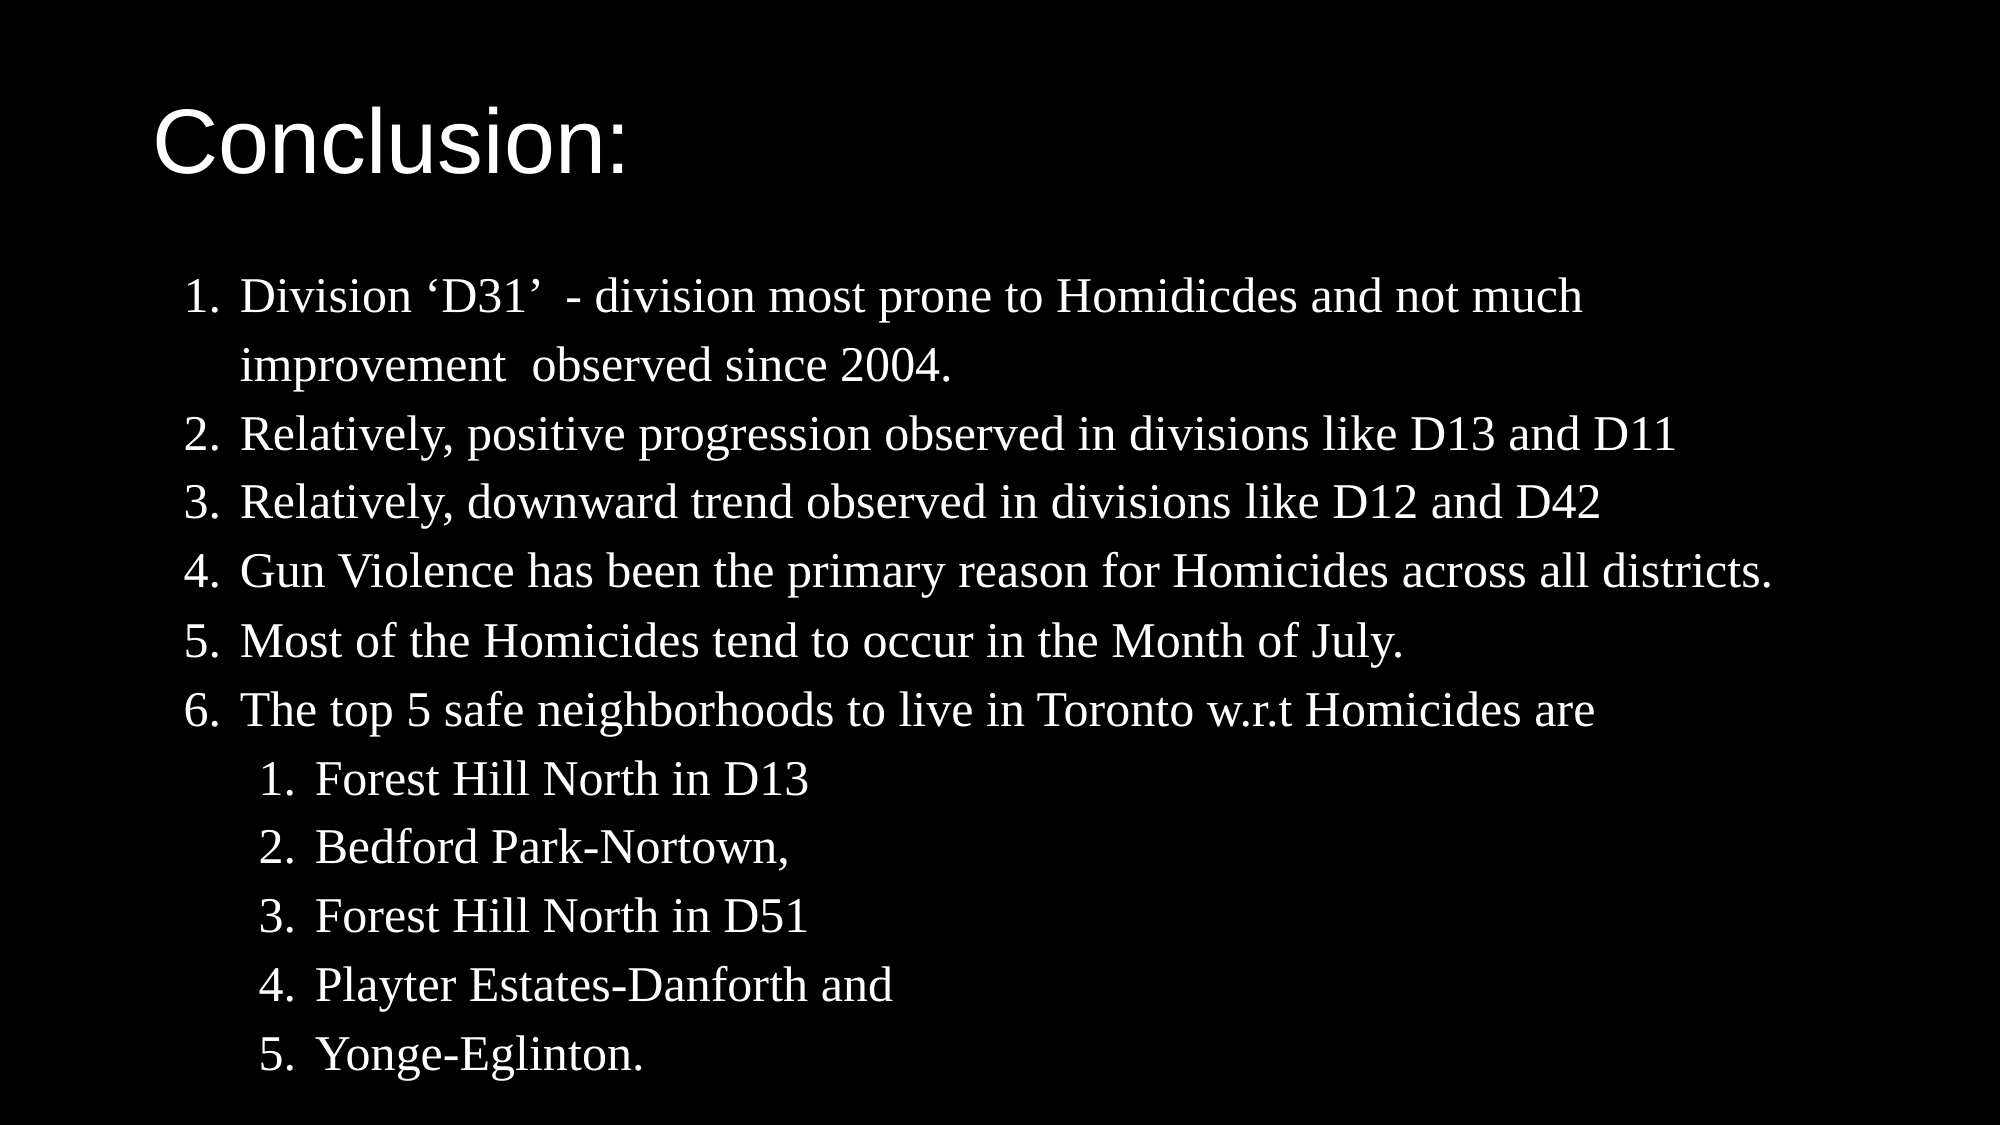

# Conclusion:
Division ‘D31’  - division most prone to Homidicdes and not much improvement  observed since 2004.
Relatively, positive progression observed in divisions like D13 and D11
Relatively, downward trend observed in divisions like D12 and D42
Gun Violence has been the primary reason for Homicides across all districts.
Most of the Homicides tend to occur in the Month of July.
The top 5 safe neighborhoods to live in Toronto w.r.t Homicides are
Forest Hill North in D13
Bedford Park-Nortown,
Forest Hill North in D51
Playter Estates-Danforth and
Yonge-Eglinton.